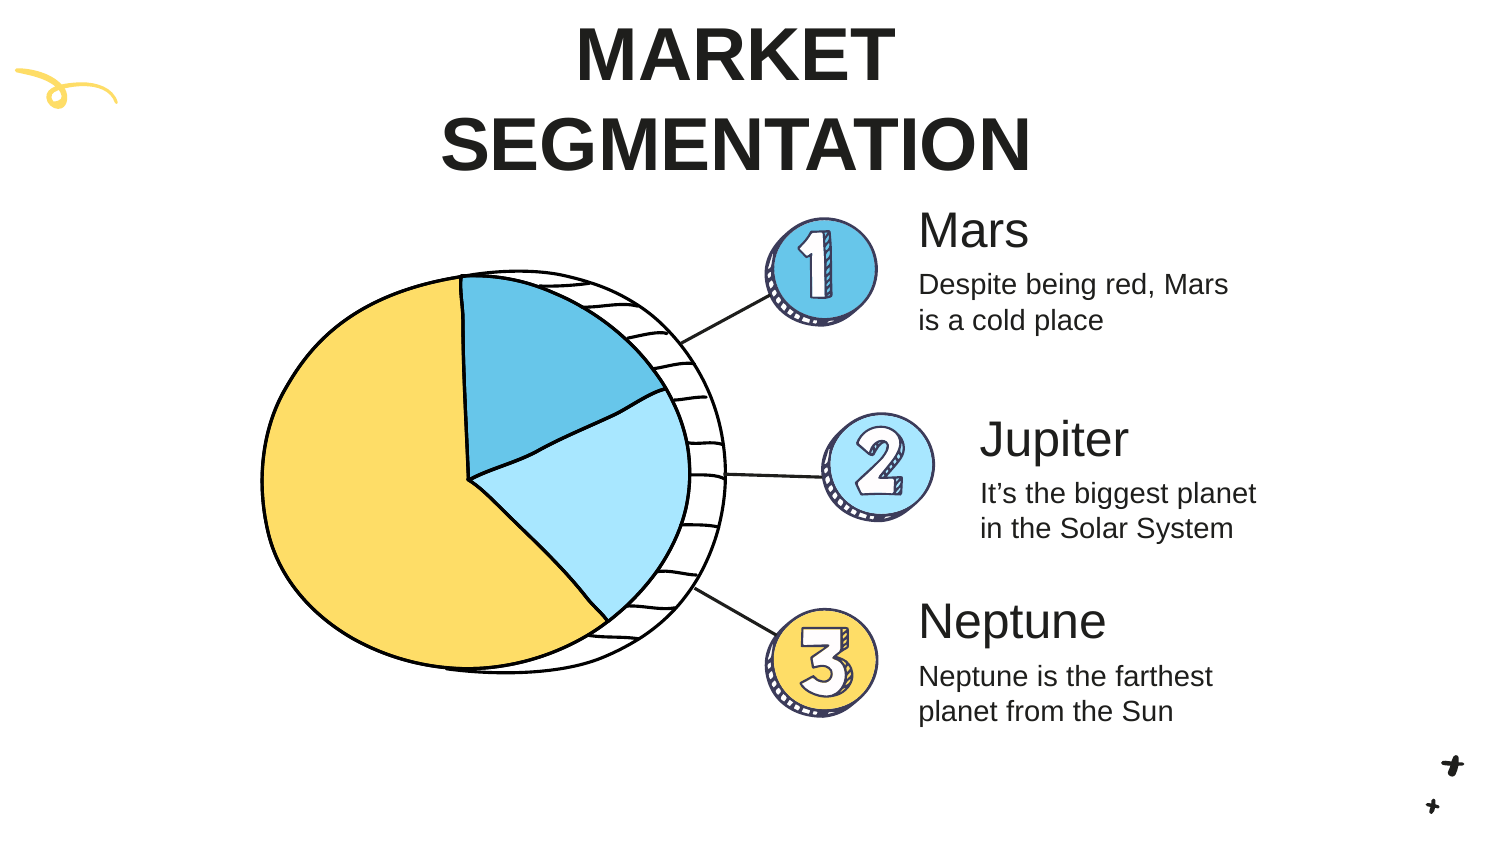

# MARKET SEGMENTATION
Mars

Despite being red, Mars is a cold place

Jupiter

It’s the biggest planet in the Solar System
Neptune

Neptune is the farthest planet from the Sun